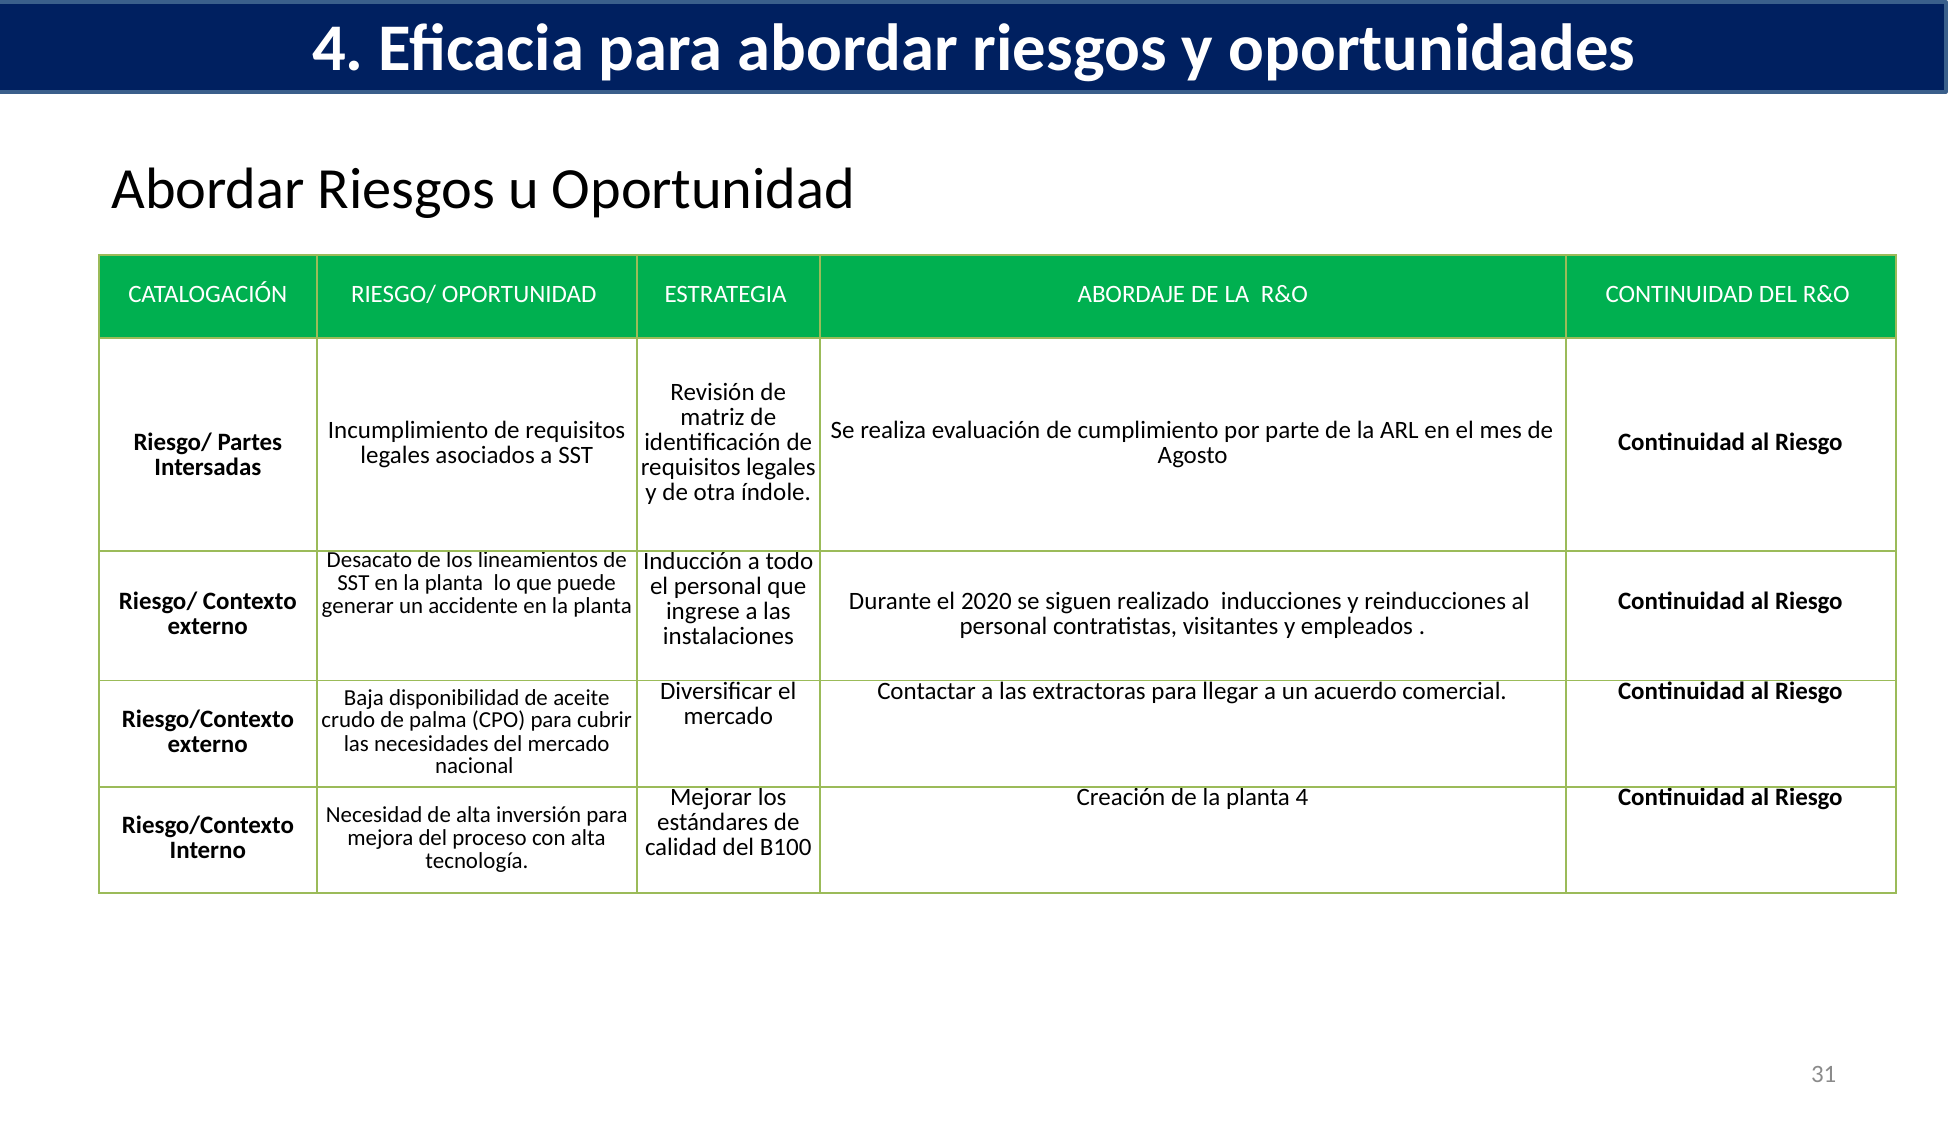

4. Eficacia para abordar riesgos y oportunidades

# Abordar Riesgos u Oportunidad
| CATALOGACIÓN | RIESGO/ OPORTUNIDAD | ESTRATEGIA | ABORDAJE DE LA R&O | CONTINUIDAD DEL R&O |
| --- | --- | --- | --- | --- |
| Riesgo/ Partes Intersadas | Incumplimiento de requisitos legales asociados a SST | Revisión de matriz de identificación de requisitos legales y de otra índole. | Se realiza evaluación de cumplimiento por parte de la ARL en el mes de Agosto | Continuidad al Riesgo |
| Riesgo/ Contexto externo | Desacato de los lineamientos de SST en la planta lo que puede generar un accidente en la planta | Inducción a todo el personal que ingrese a las instalaciones | Durante el 2020 se siguen realizado inducciones y reinducciones al personal contratistas, visitantes y empleados . | Continuidad al Riesgo |
| Riesgo/Contexto externo | Baja disponibilidad de aceite crudo de palma (CPO) para cubrir las necesidades del mercado nacional | Diversificar el mercado | Contactar a las extractoras para llegar a un acuerdo comercial. | Continuidad al Riesgo |
| Riesgo/Contexto Interno | Necesidad de alta inversión para mejora del proceso con alta tecnología. | Mejorar los estándares de calidad del B100 | Creación de la planta 4 | Continuidad al Riesgo |
31